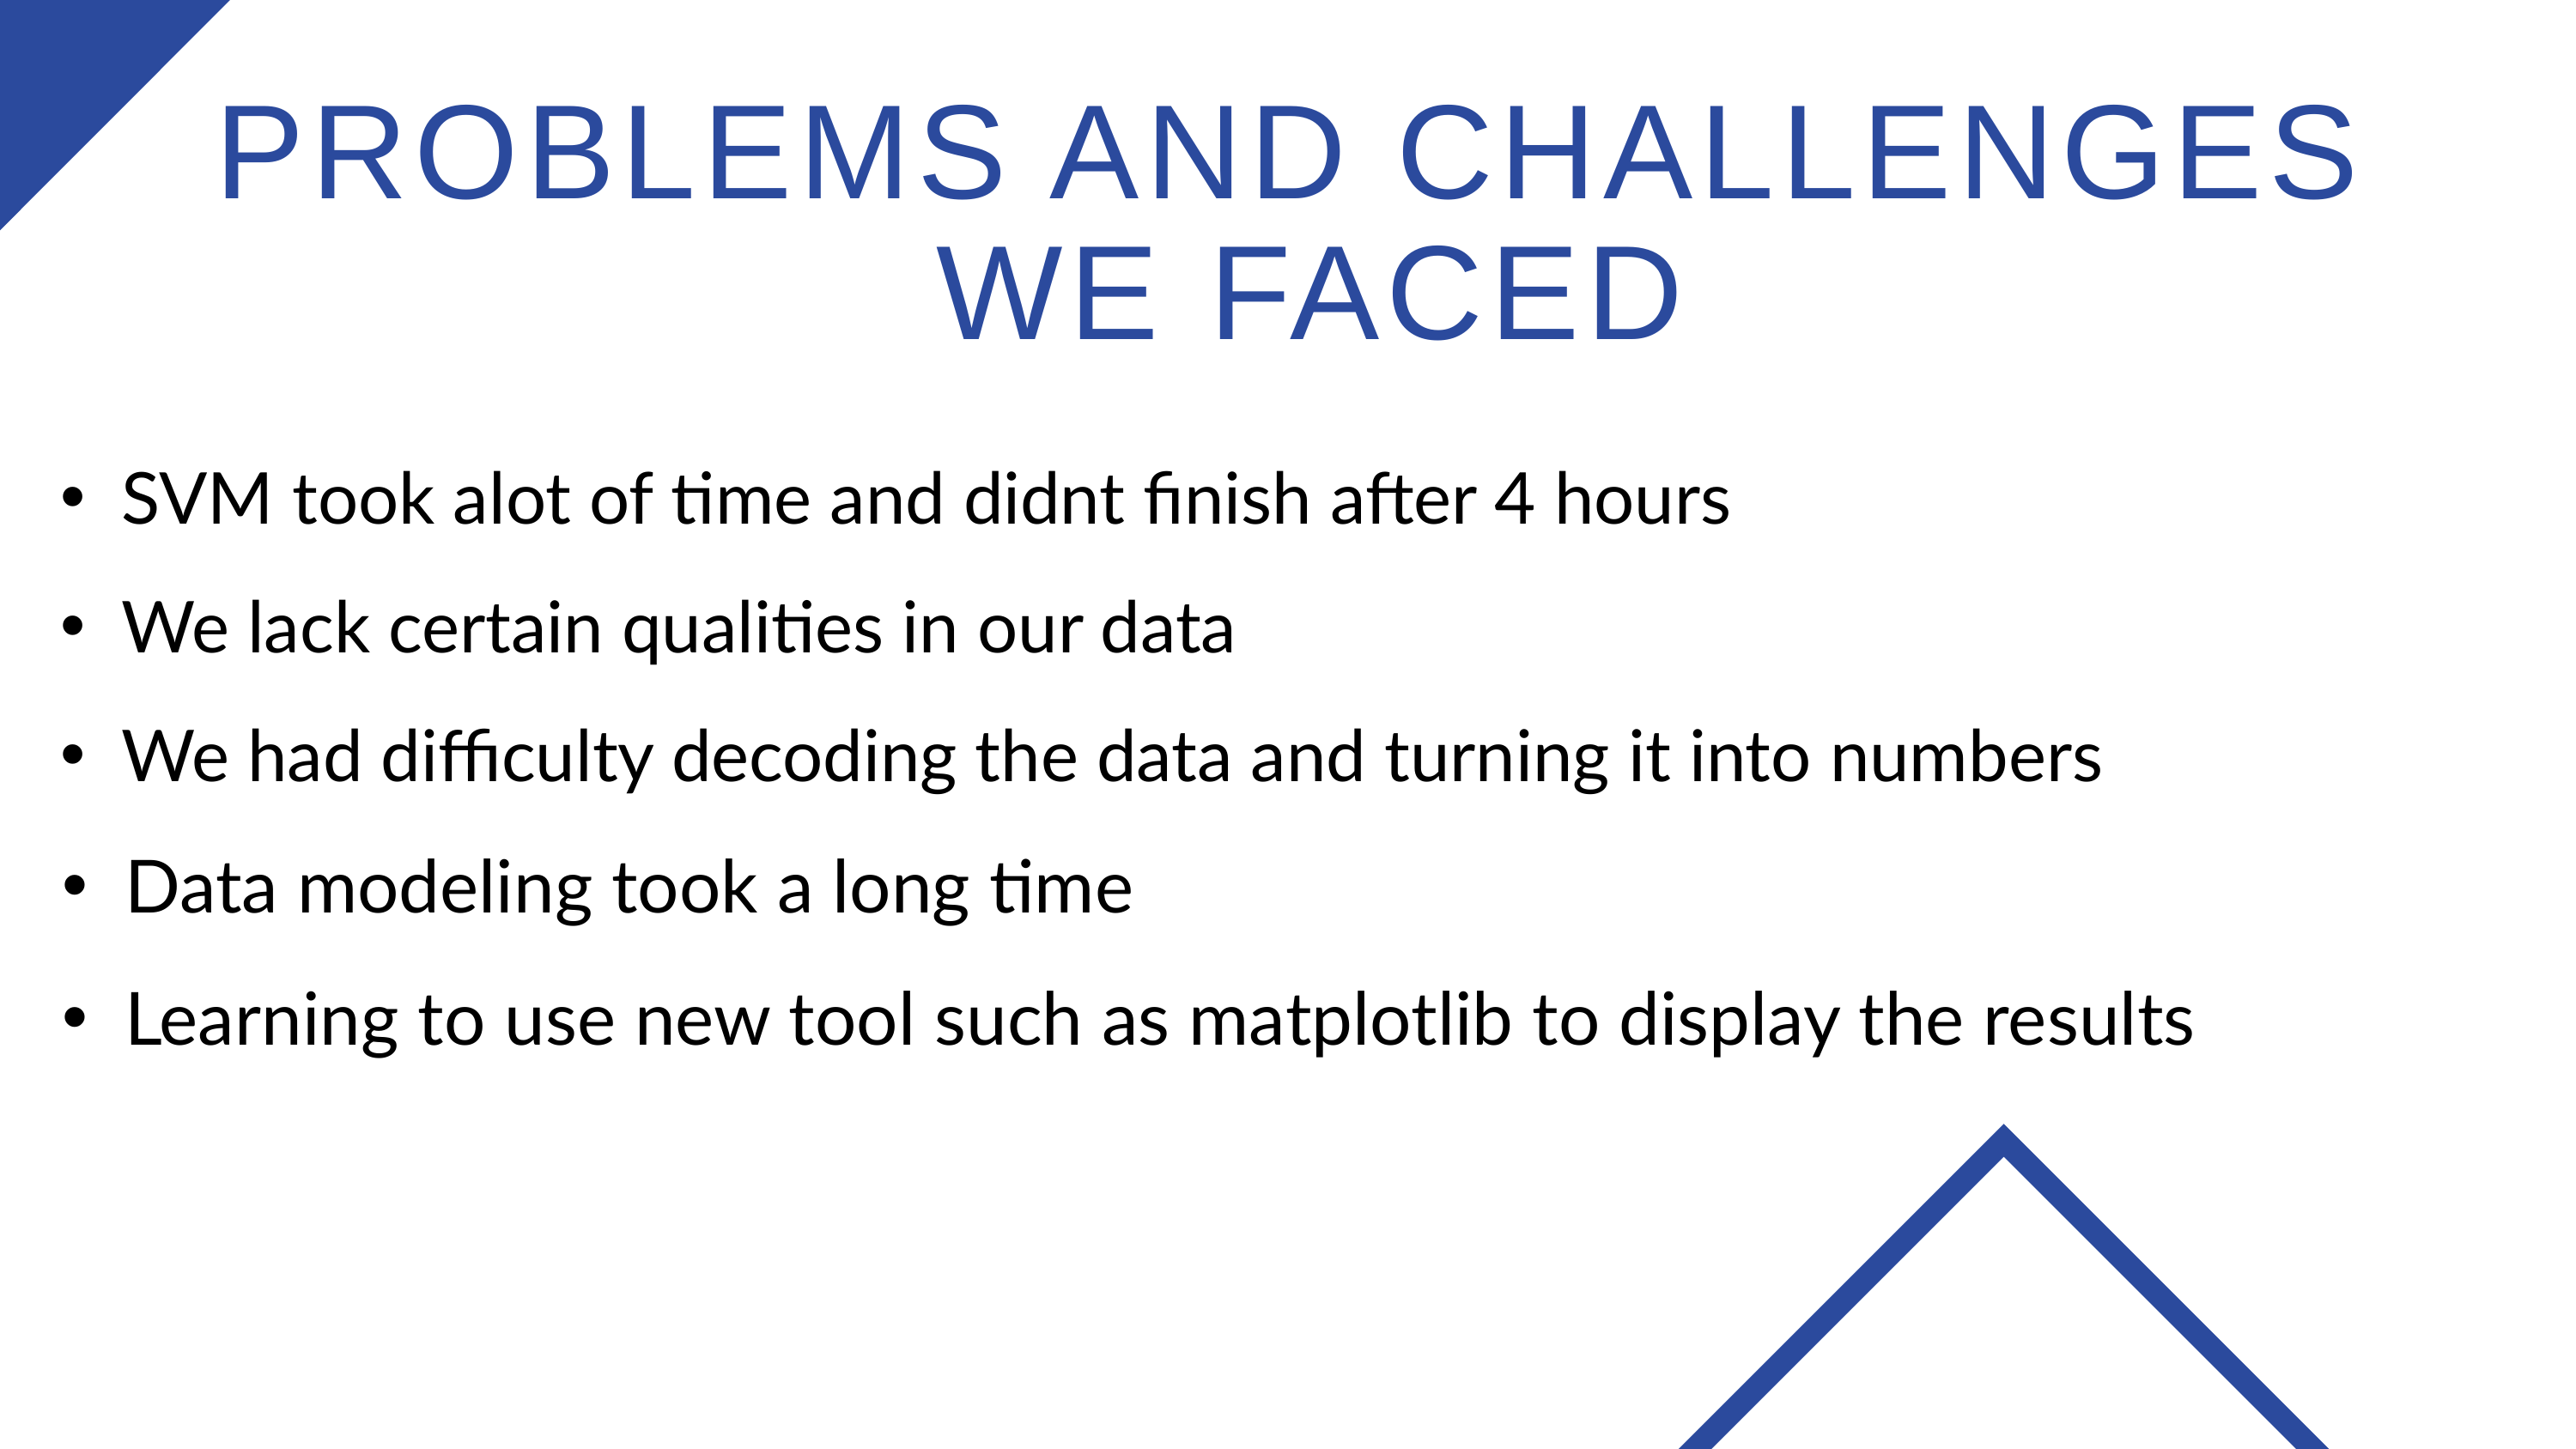

PROBLEMS AND CHALLENGES
 WE FACED

SVM took alot of time and didnt finish after 4 hours
We lack certain qualities in our data
We had difficulty decoding the data and turning it into numbers
Data modeling took a long time
Learning to use new tool such as matplotlib to display the results